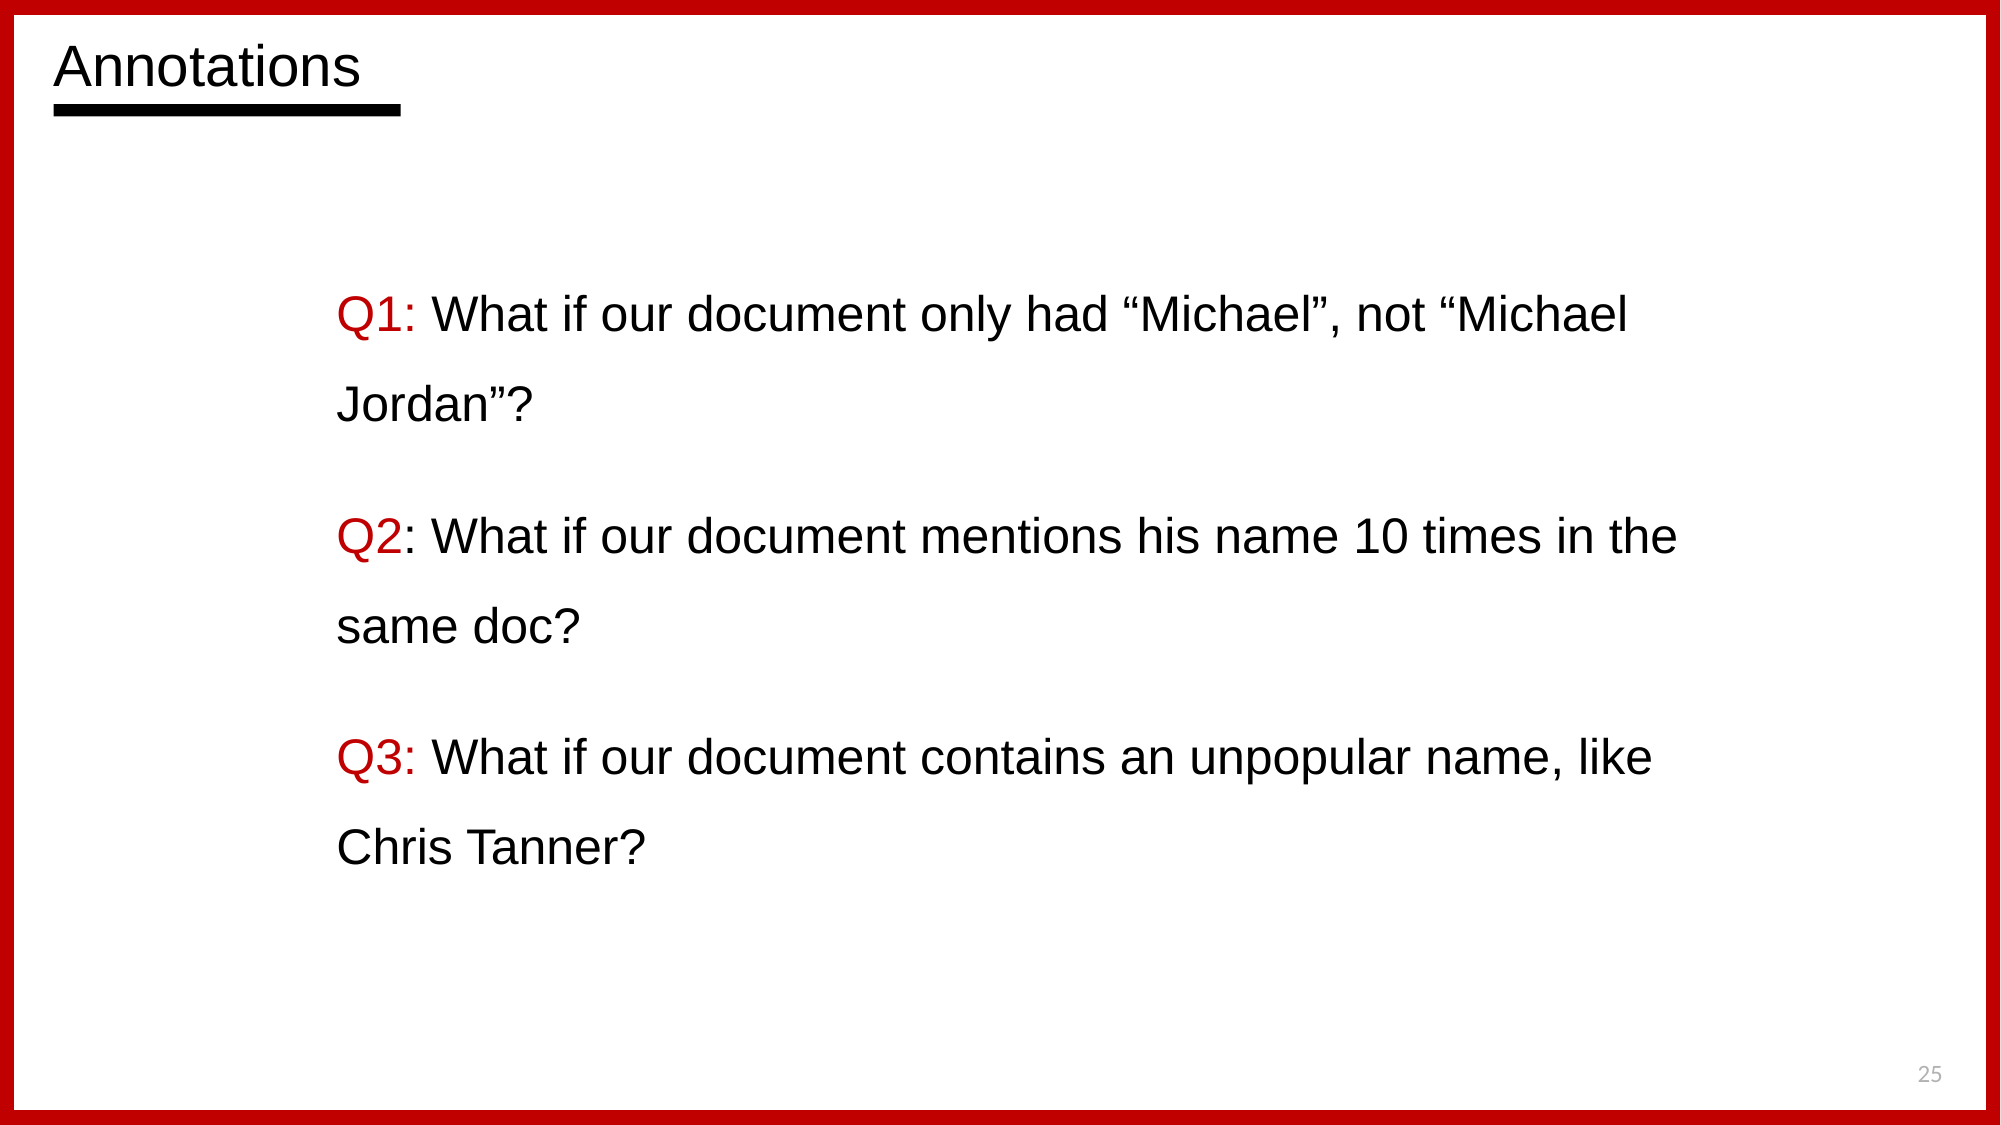

Annotations

Q1: What if our document only had “Michael”, not “Michael Jordan”?
Q2: What if our document mentions his name 10 times in the same doc?
Q3: What if our document contains an unpopular name, like Chris Tanner?
25